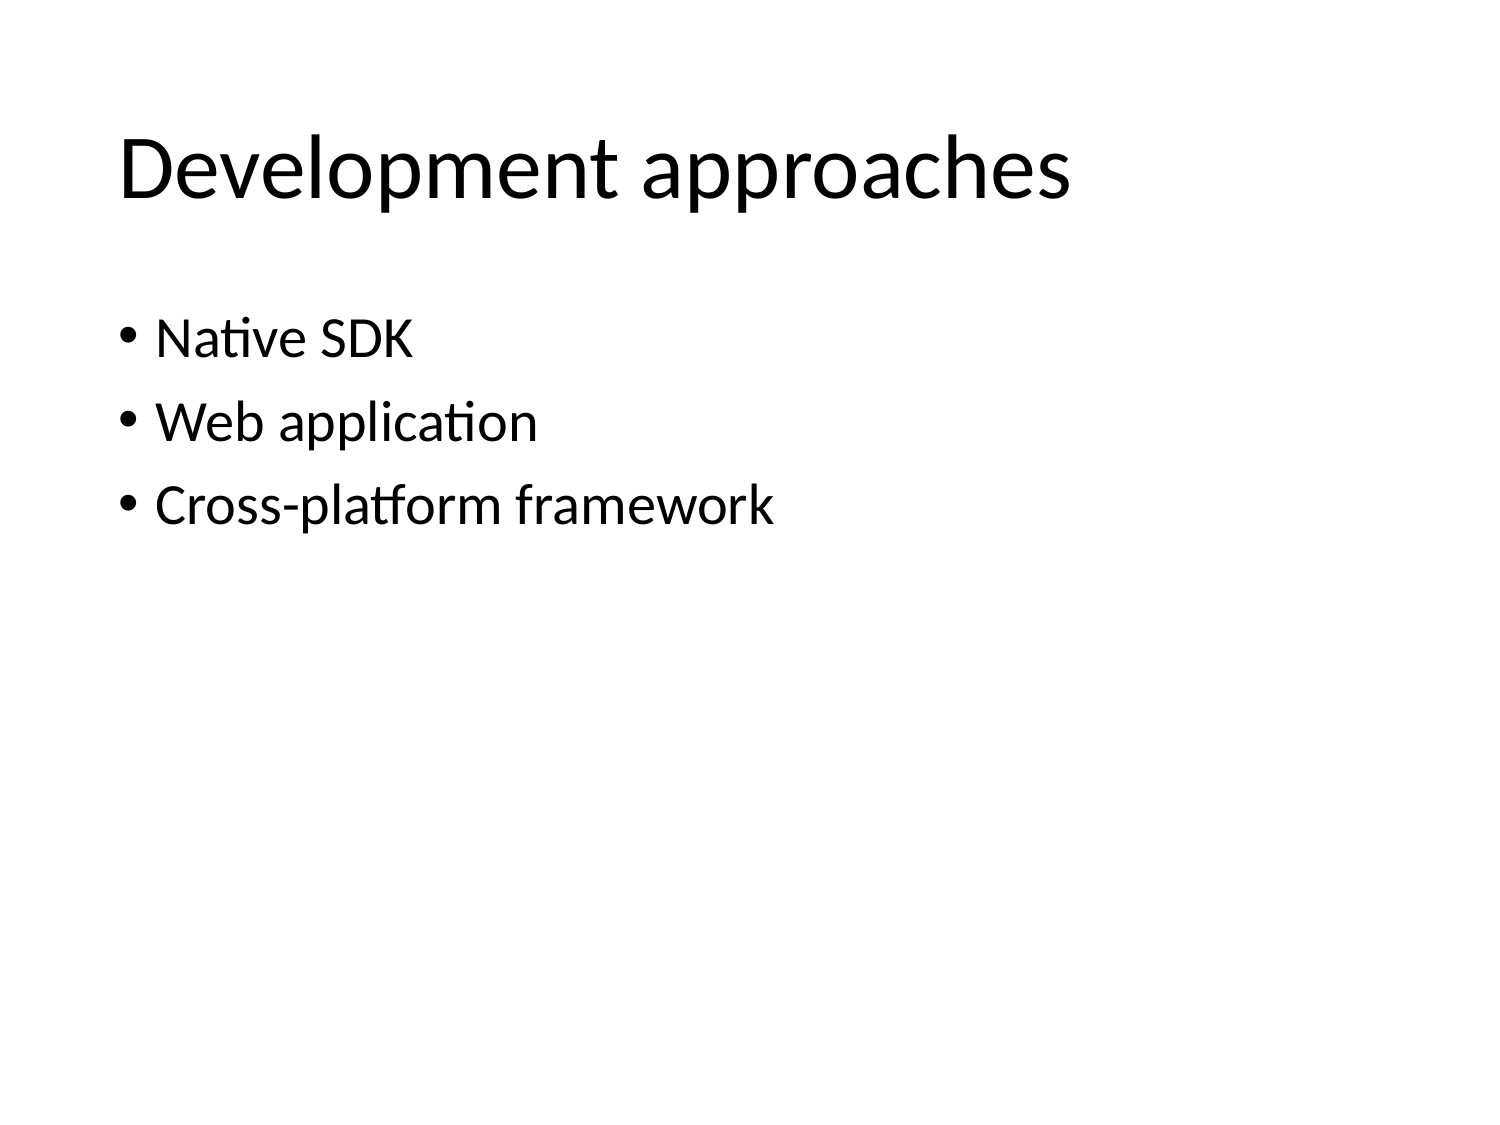

# Development approaches
Native SDK
Web application
Cross-platform framework